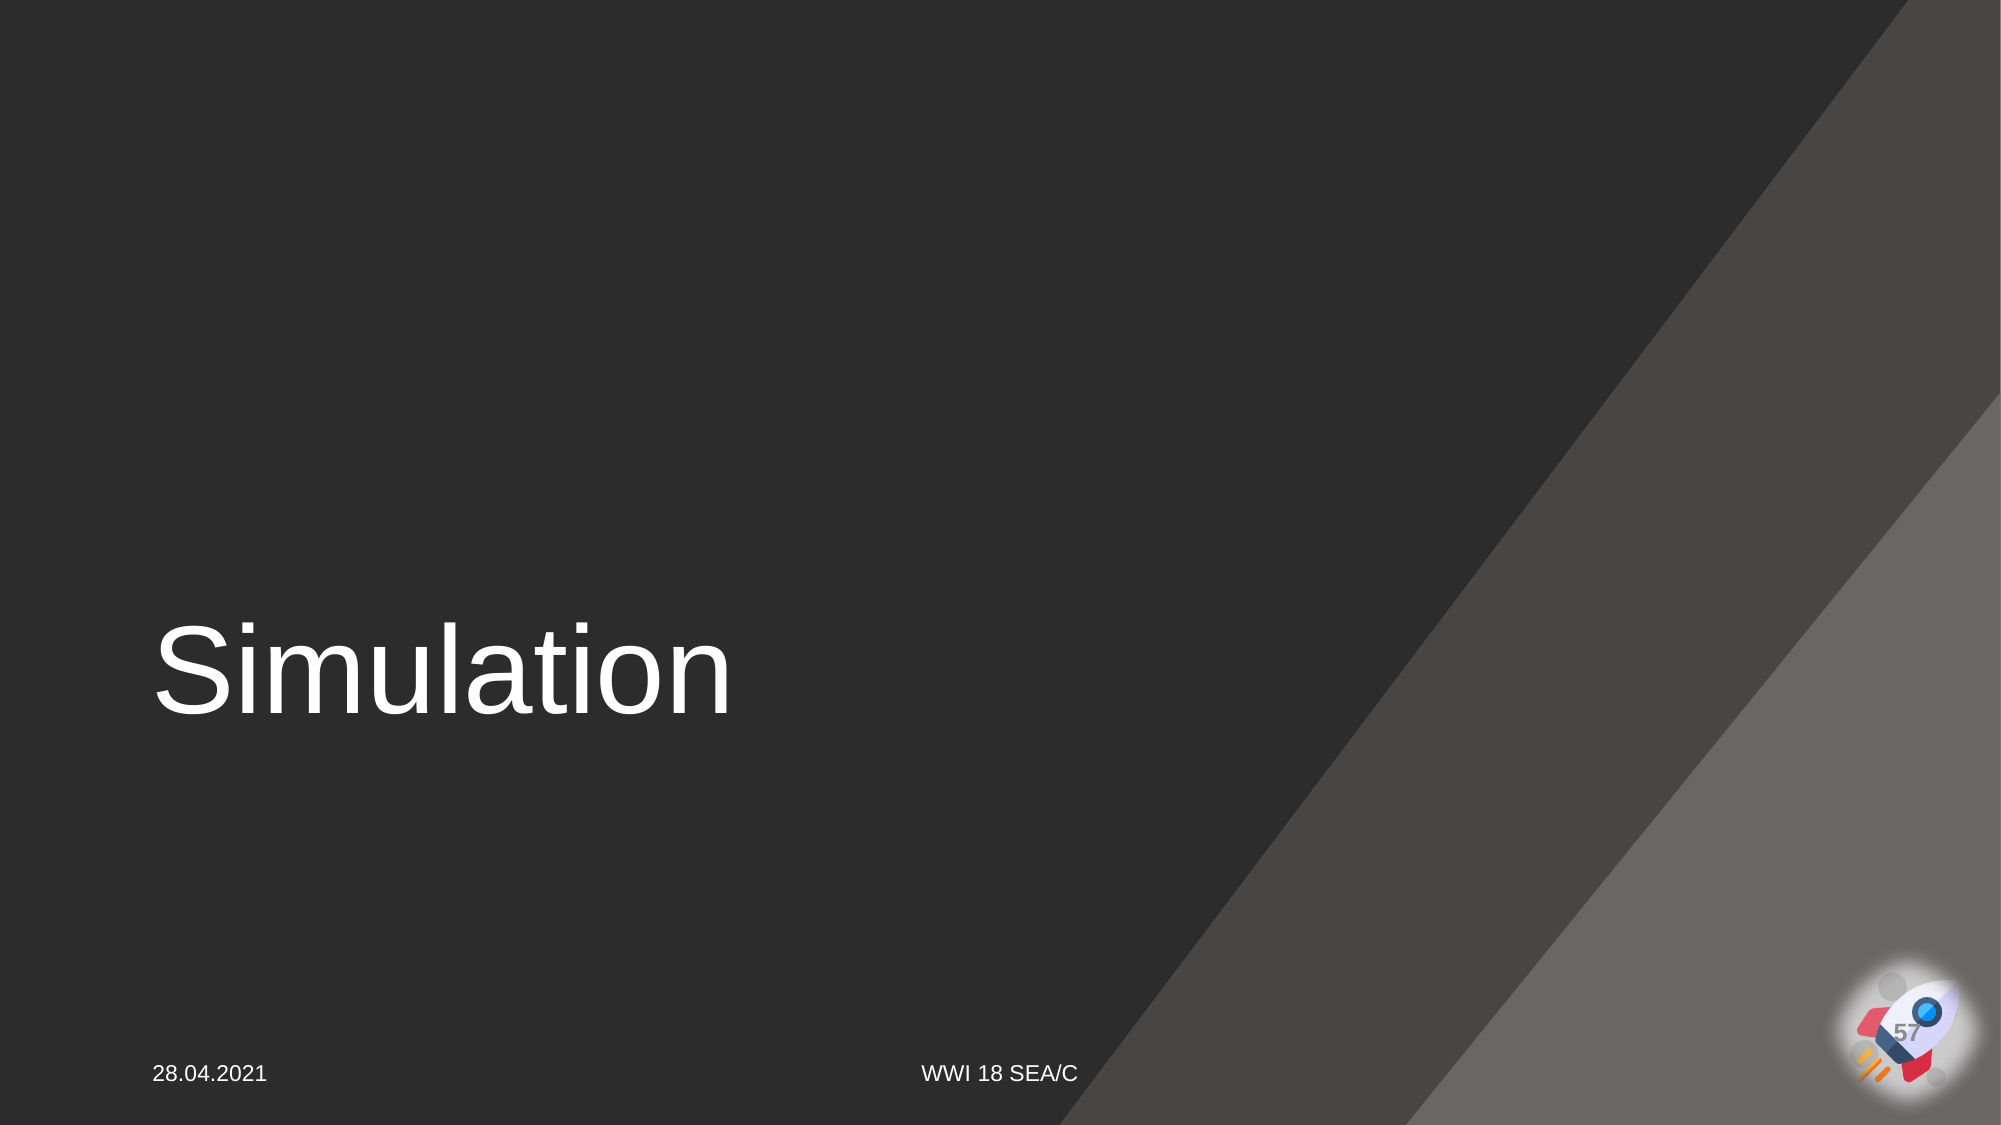

# Simulation

57
28.04.2021
WWI 18 SEA/C